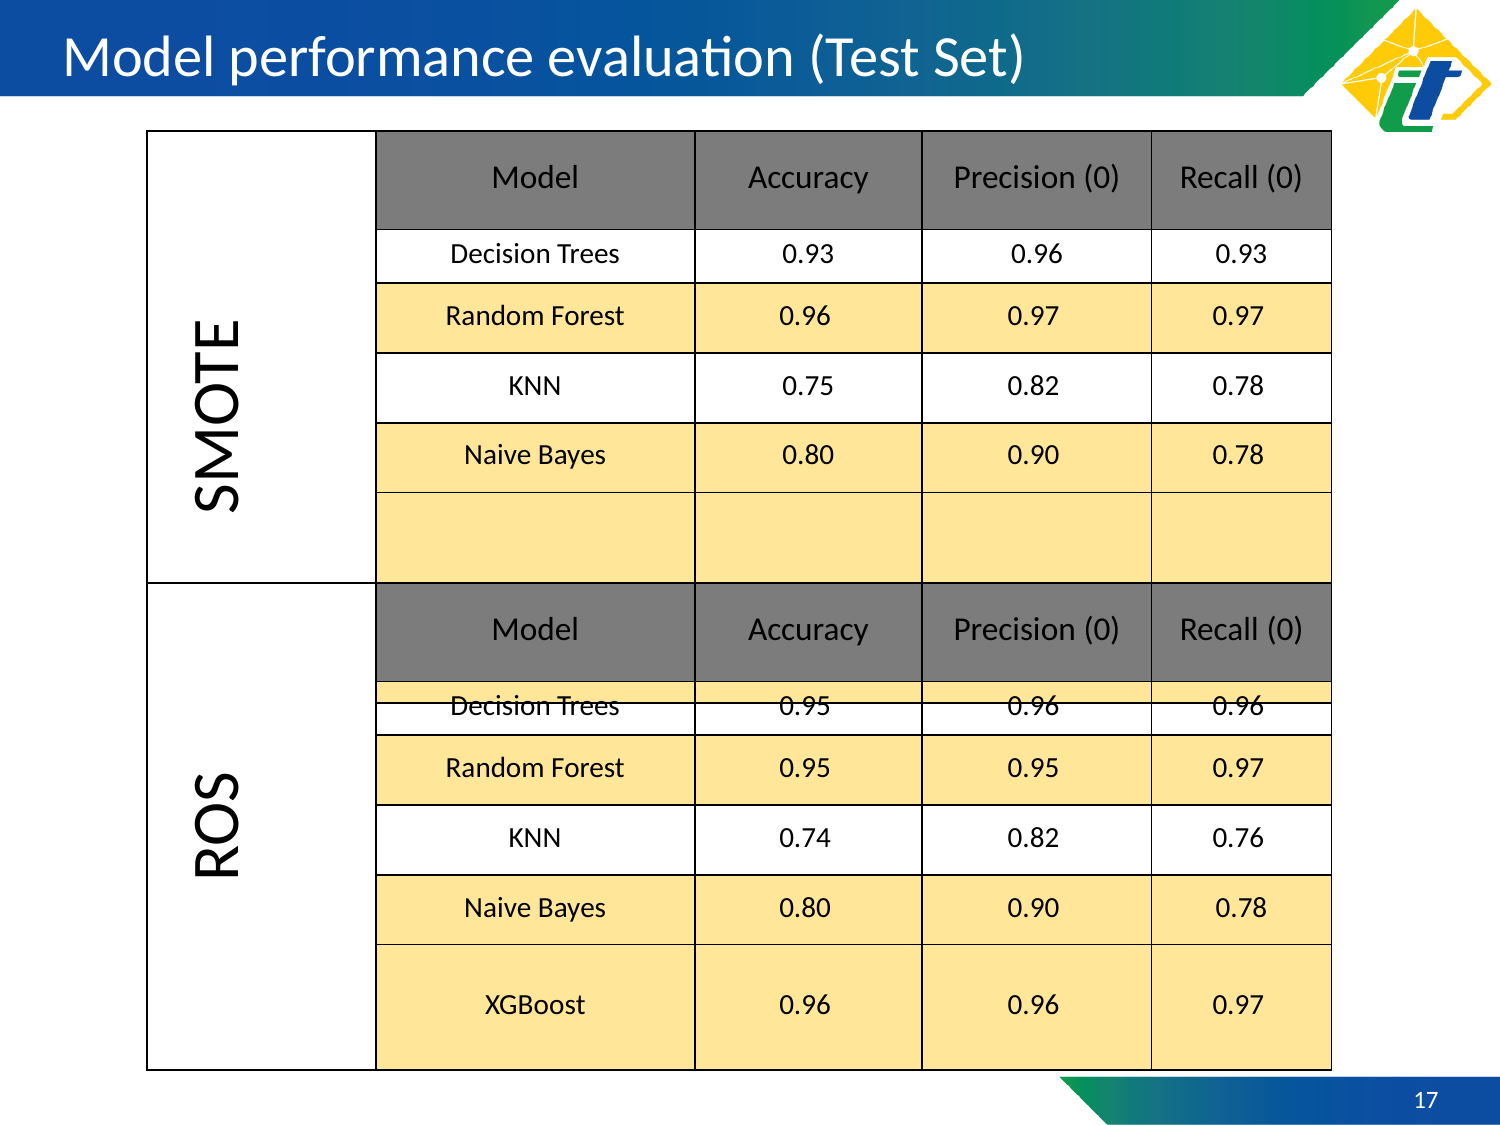

# Model performance evaluation (Test Set)
| SMOTE | Model | Accuracy | Precision (0) | Recall (0) |
| --- | --- | --- | --- | --- |
|  | Decision Trees | 0.93 | 0.96 | 0.93 |
|  | Random Forest | 0.96 | 0.97 | 0.97 |
|  | KNN | 0.75 | 0.82 | 0.78 |
|  | Naive Bayes | 0.80 | 0.90 | 0.78 |
|  | XGBoost | 0.96 | 0.97 | 0.97 |

| ROS | Model | Accuracy | Precision (0) | Recall (0) |
| --- | --- | --- | --- | --- |
|  | Decision Trees | 0.95 | 0.96 | 0.96 |
|  | Random Forest | 0.95 | 0.95 | 0.97 |
|  | KNN | 0.74 | 0.82 | 0.76 |
|  | Naive Bayes | 0.80 | 0.90 | 0.78 |
|  | XGBoost | 0.96 | 0.96 | 0.97 |
17